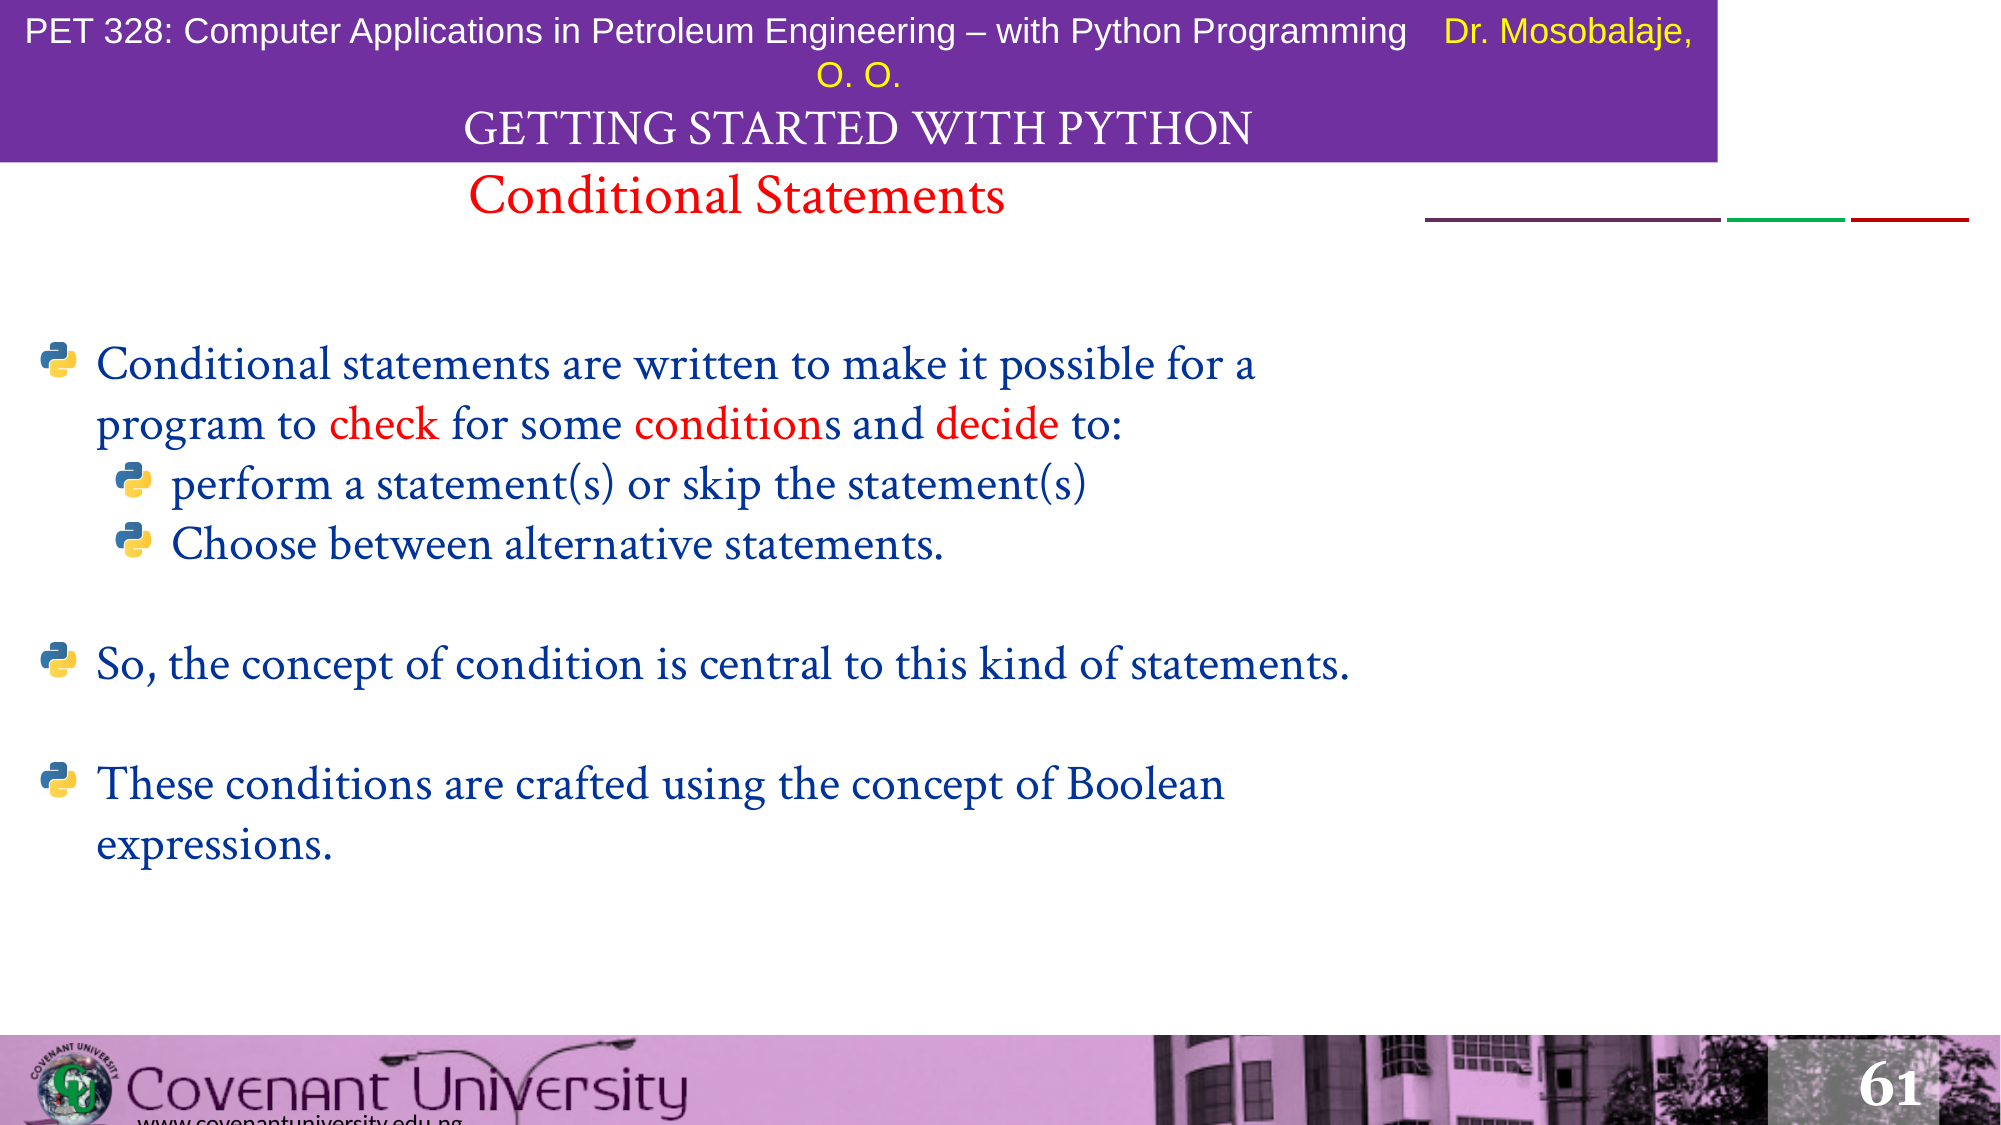

PET 328: Computer Applications in Petroleum Engineering – with Python Programming	Dr. Mosobalaje, O. O.
GETTING STARTED WITH PYTHON

Conditional Statements

Conditional statements are written to make it possible for a program to check for some conditions and decide to:
perform a statement(s) or skip the statement(s)
Choose between alternative statements.

So, the concept of condition is central to this kind of statements.

These conditions are crafted using the concept of Boolean expressions.